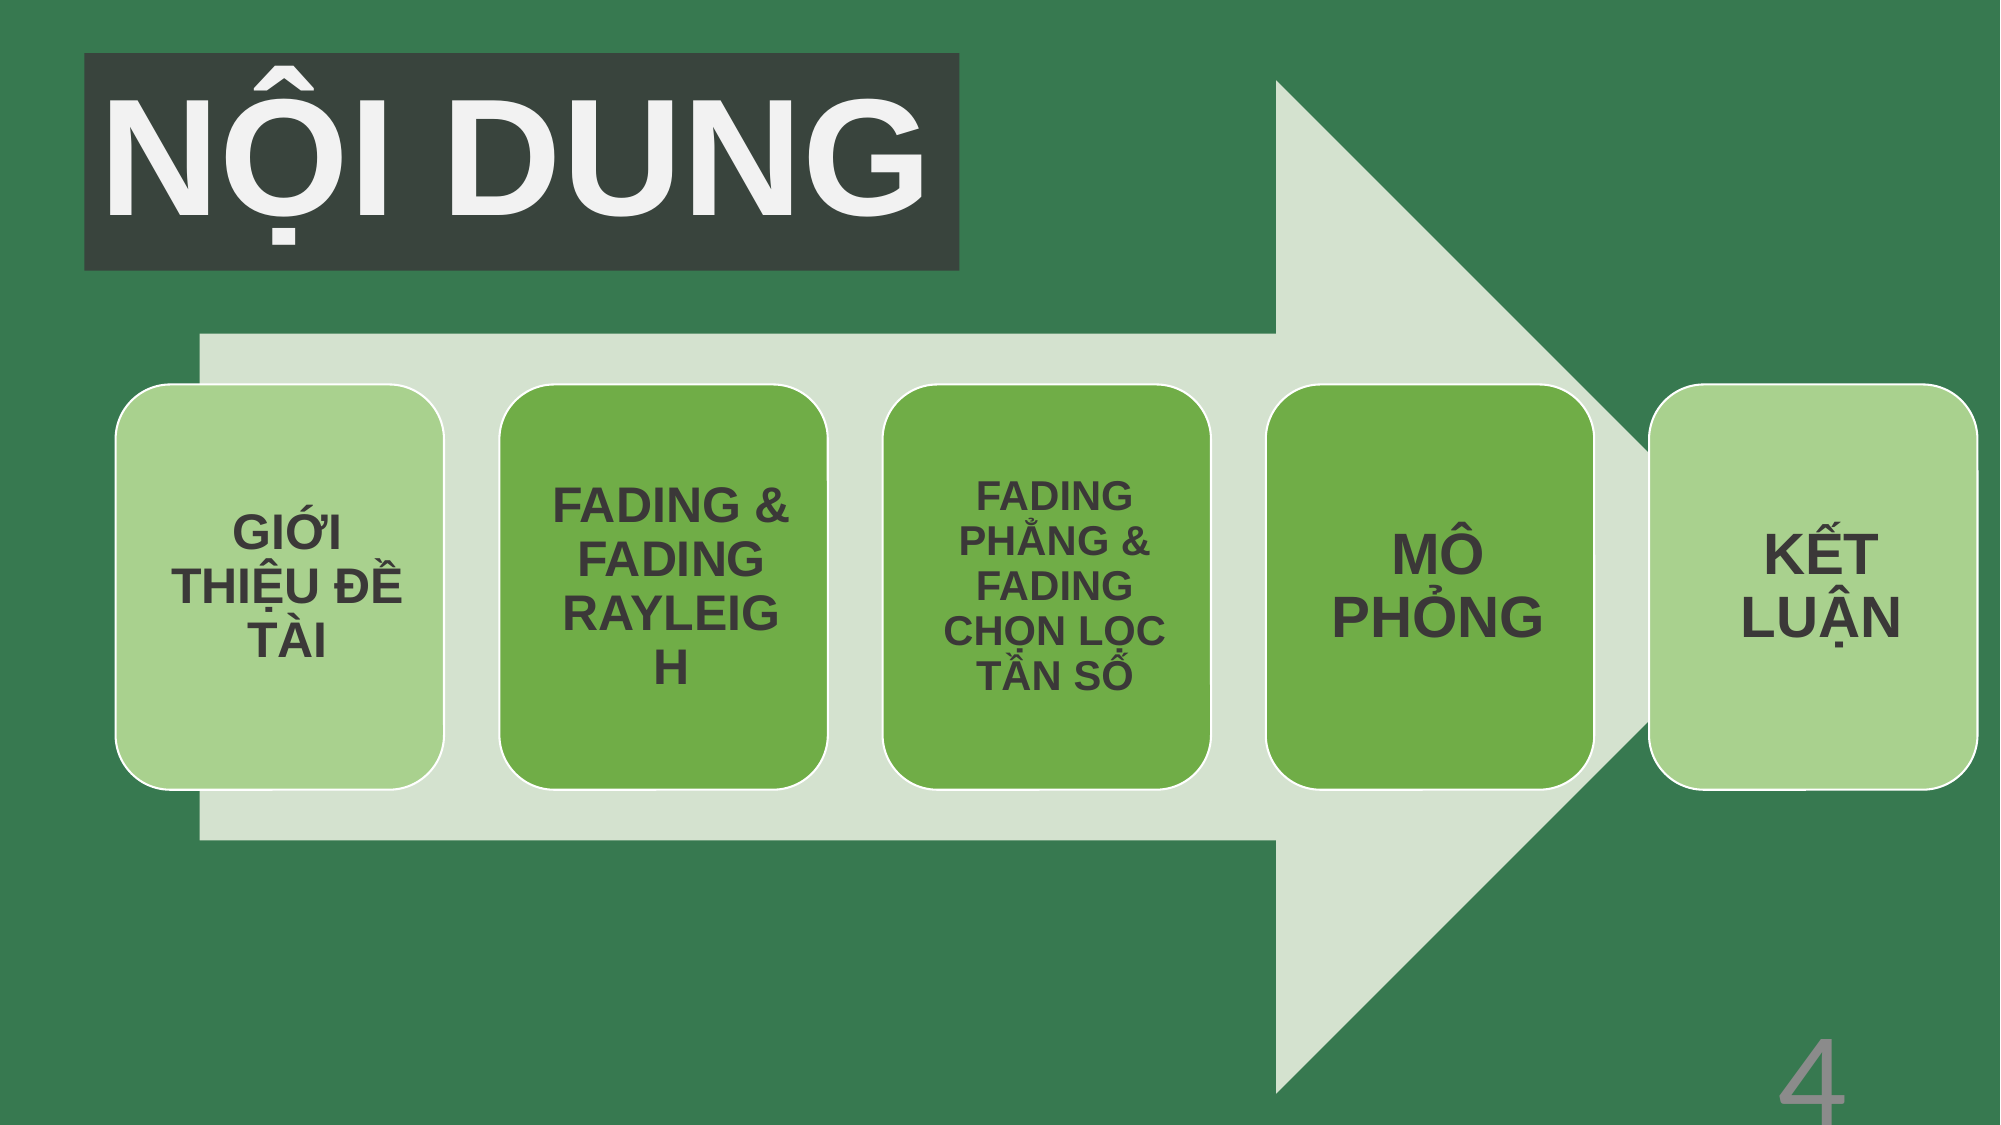

# NỘI DUNG
GIỚI THIỆU ĐỀ TÀI
FADING & FADING RAYLEIGH
FADING PHẲNG & FADING CHỌN LỌC TẦN SỐ
MÔ PHỎNG
KẾT LUẬN
4